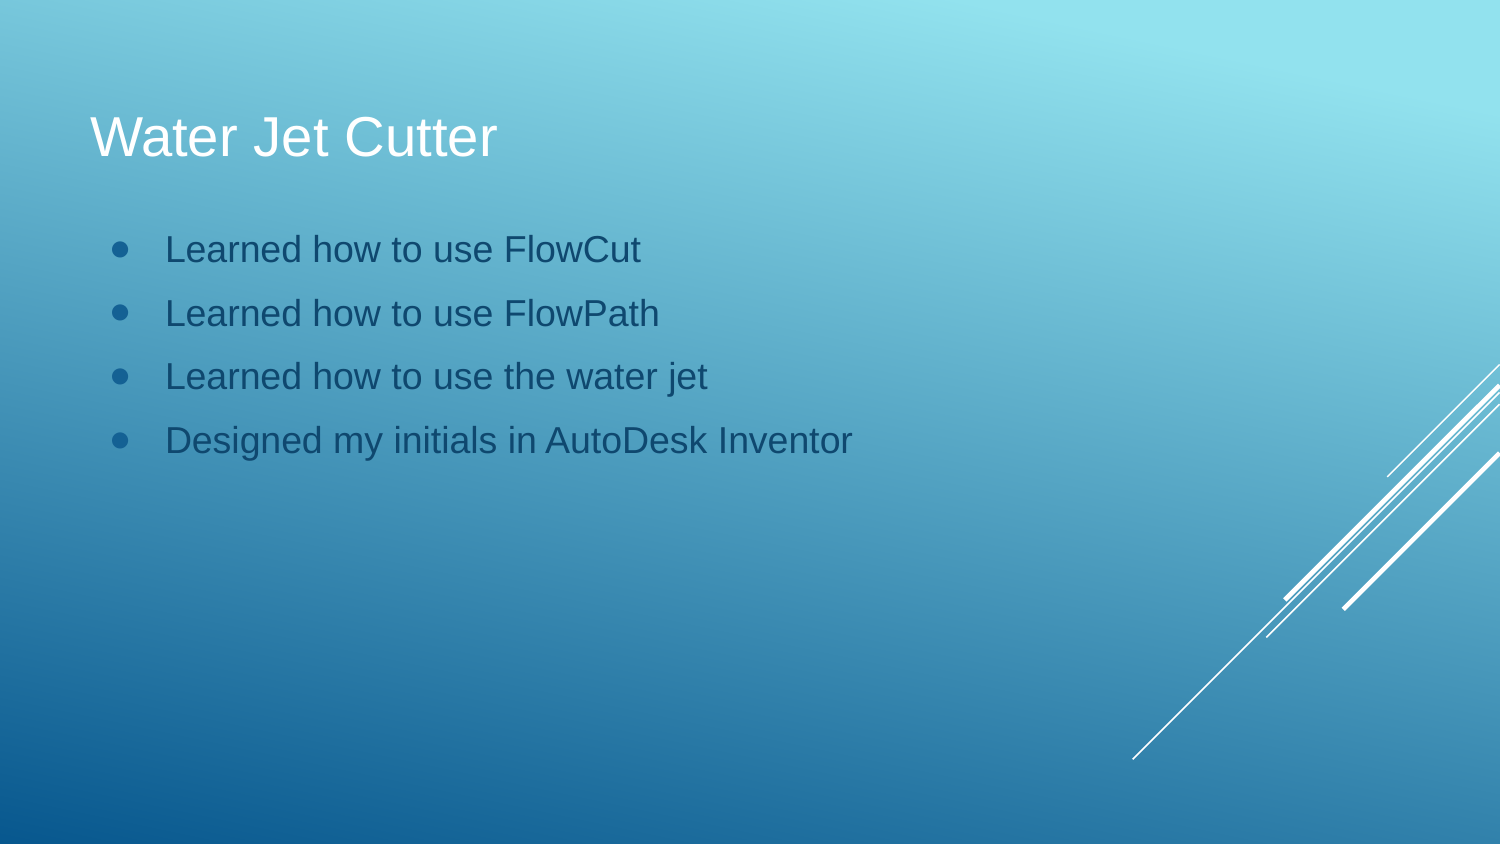

# Water Jet Cutter
Learned how to use FlowCut
Learned how to use FlowPath
Learned how to use the water jet
Designed my initials in AutoDesk Inventor